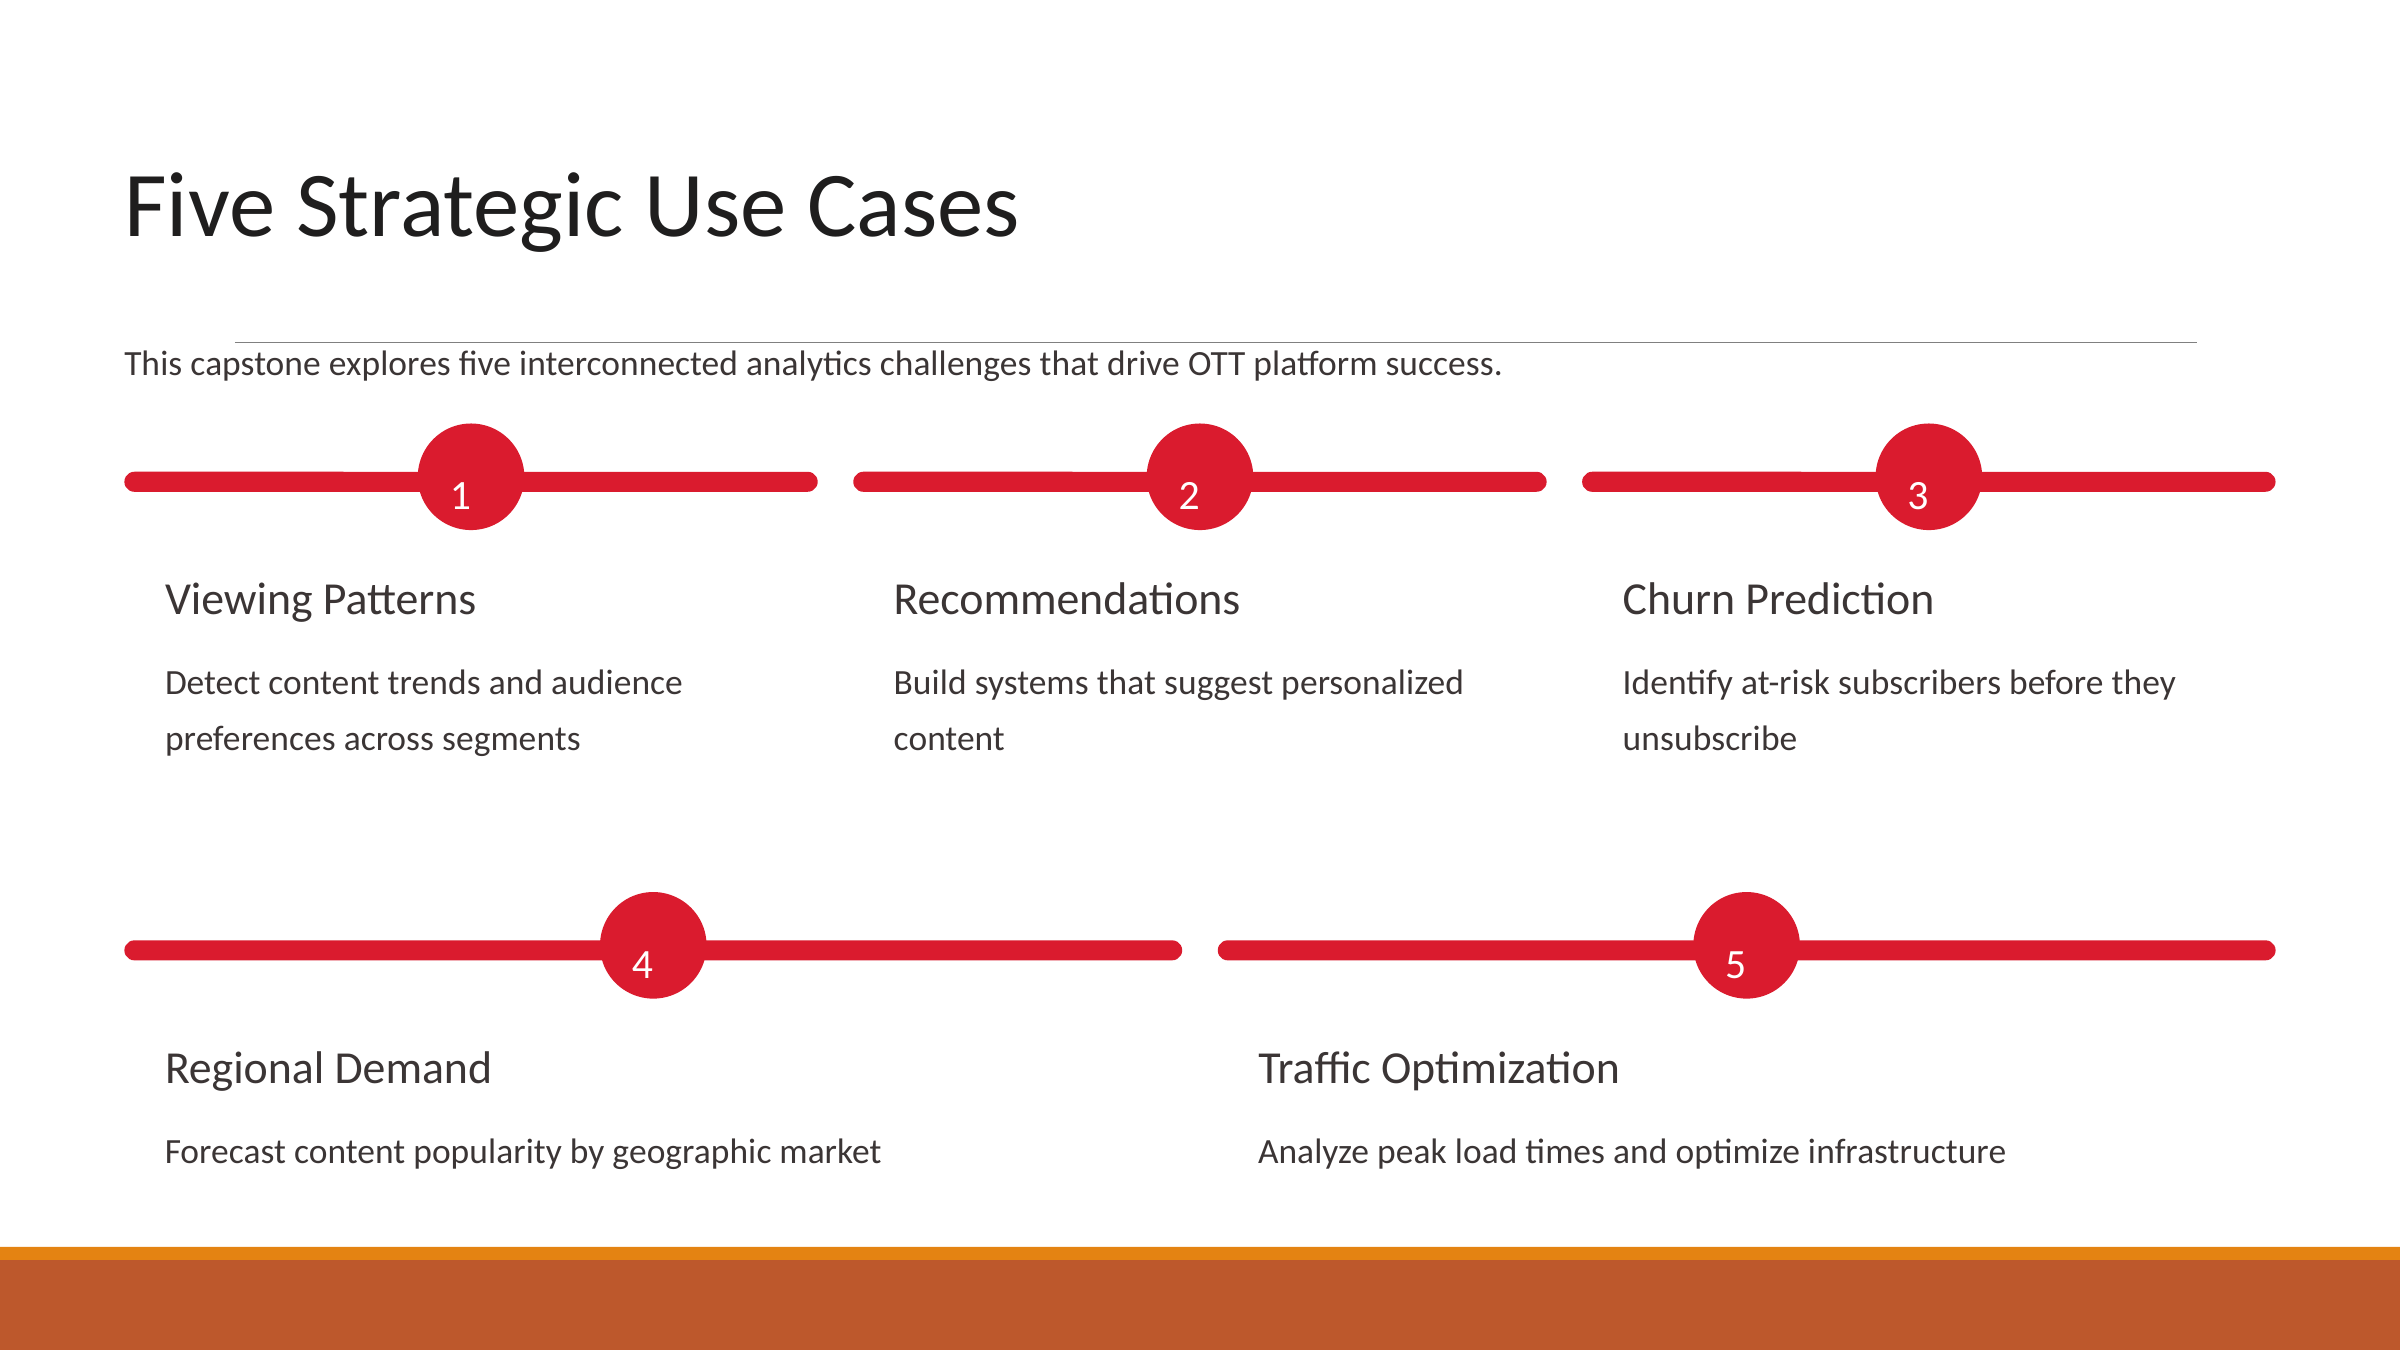

Five Strategic Use Cases
This capstone explores five interconnected analytics challenges that drive OTT platform success.

1
2
3

Viewing Patterns
Recommendations
Churn Prediction
Detect content trends and audience preferences across segments
Build systems that suggest personalized content
Identify at-risk subscribers before they unsubscribe

4
5

Regional Demand
Traffic Optimization
Forecast content popularity by geographic market
Analyze peak load times and optimize infrastructure